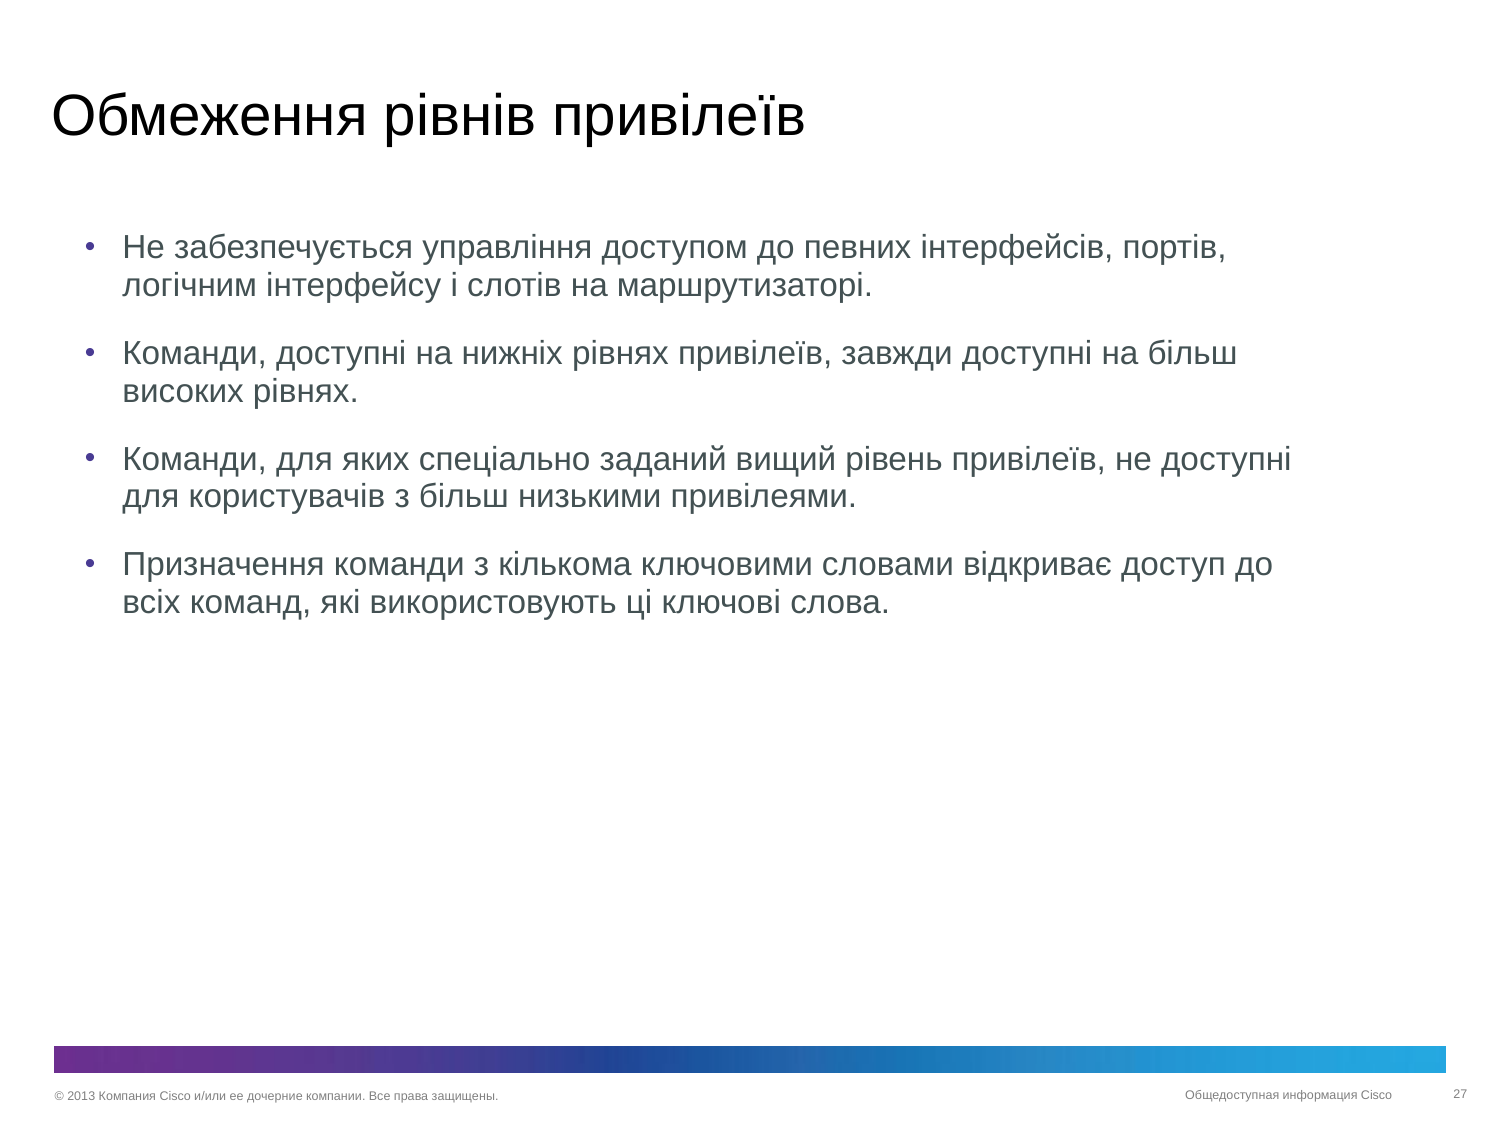

# Обмеження рівнів привілеїв
Не забезпечується управління доступом до певних інтерфейсів, портів, логічним інтерфейсу і слотів на маршрутизаторі.
Команди, доступні на нижніх рівнях привілеїв, завжди доступні на більш високих рівнях.
Команди, для яких спеціально заданий вищий рівень привілеїв, не доступні для користувачів з більш низькими привілеями.
Призначення команди з кількома ключовими словами відкриває доступ до всіх команд, які використовують ці ключові слова.